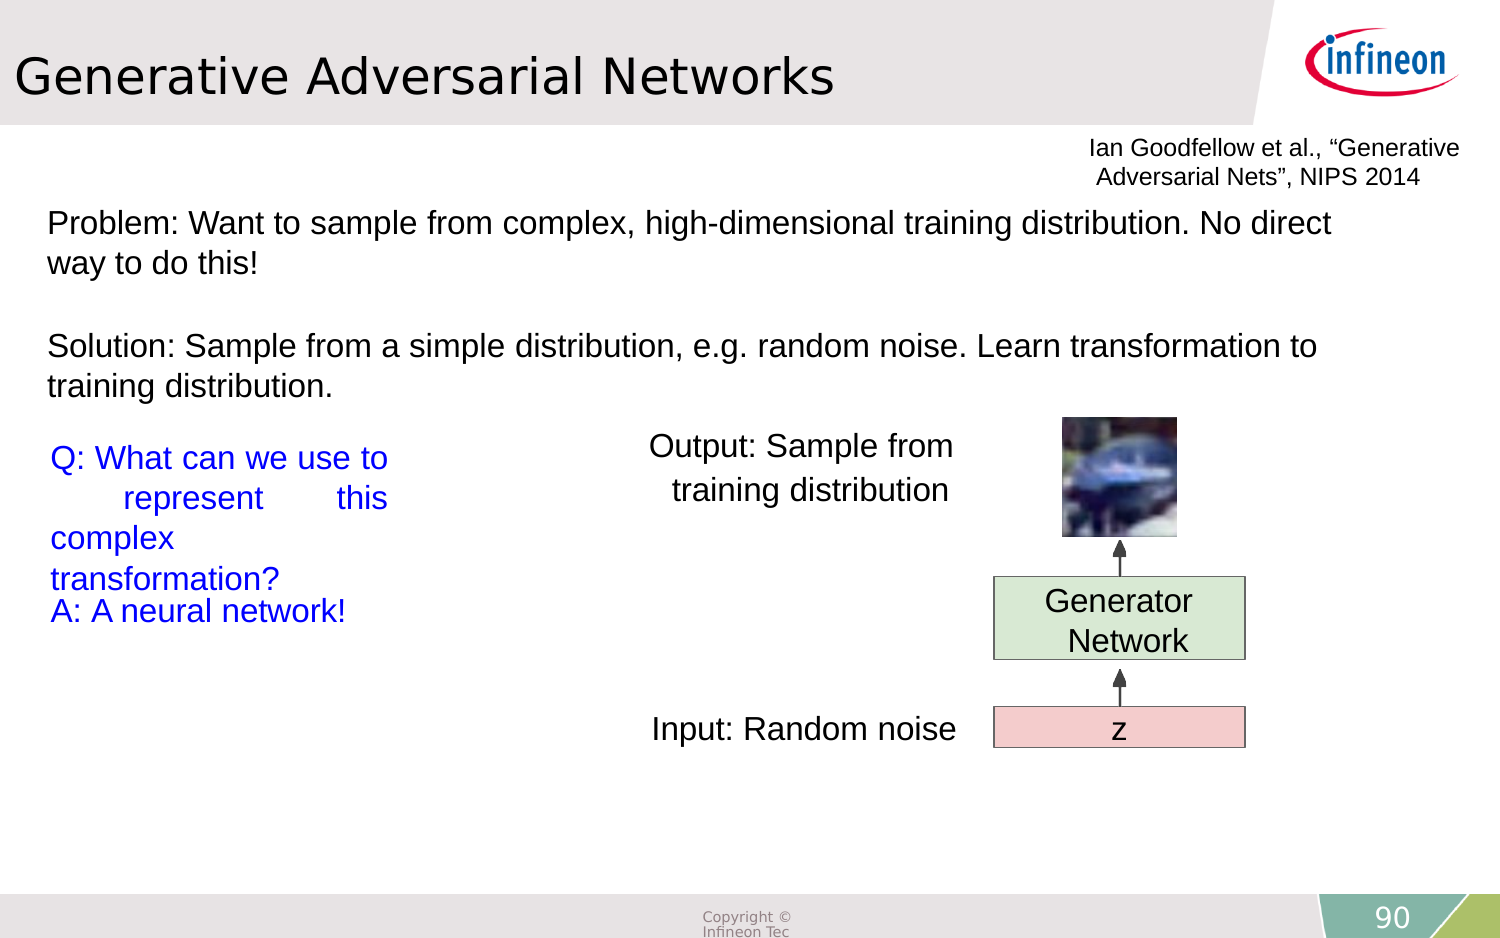

Generative Adversarial Networks
Ian Goodfellow et al., “Generative  Adversarial Nets”, NIPS 2014
Problem: Want to sample from complex, high-dimensional training distribution. No direct  way to do this!

Solution: Sample from a simple distribution, e.g. random noise. Learn transformation to  training distribution.
Output: Sample from  training distribution

Q: What can we use to  represent this complex  transformation?

Generator  Network
A: A neural network!

Input: Random noise
z
Lecture 13 -
Copyright © Infineon Technologies AG 2018. All rights reserved.
90